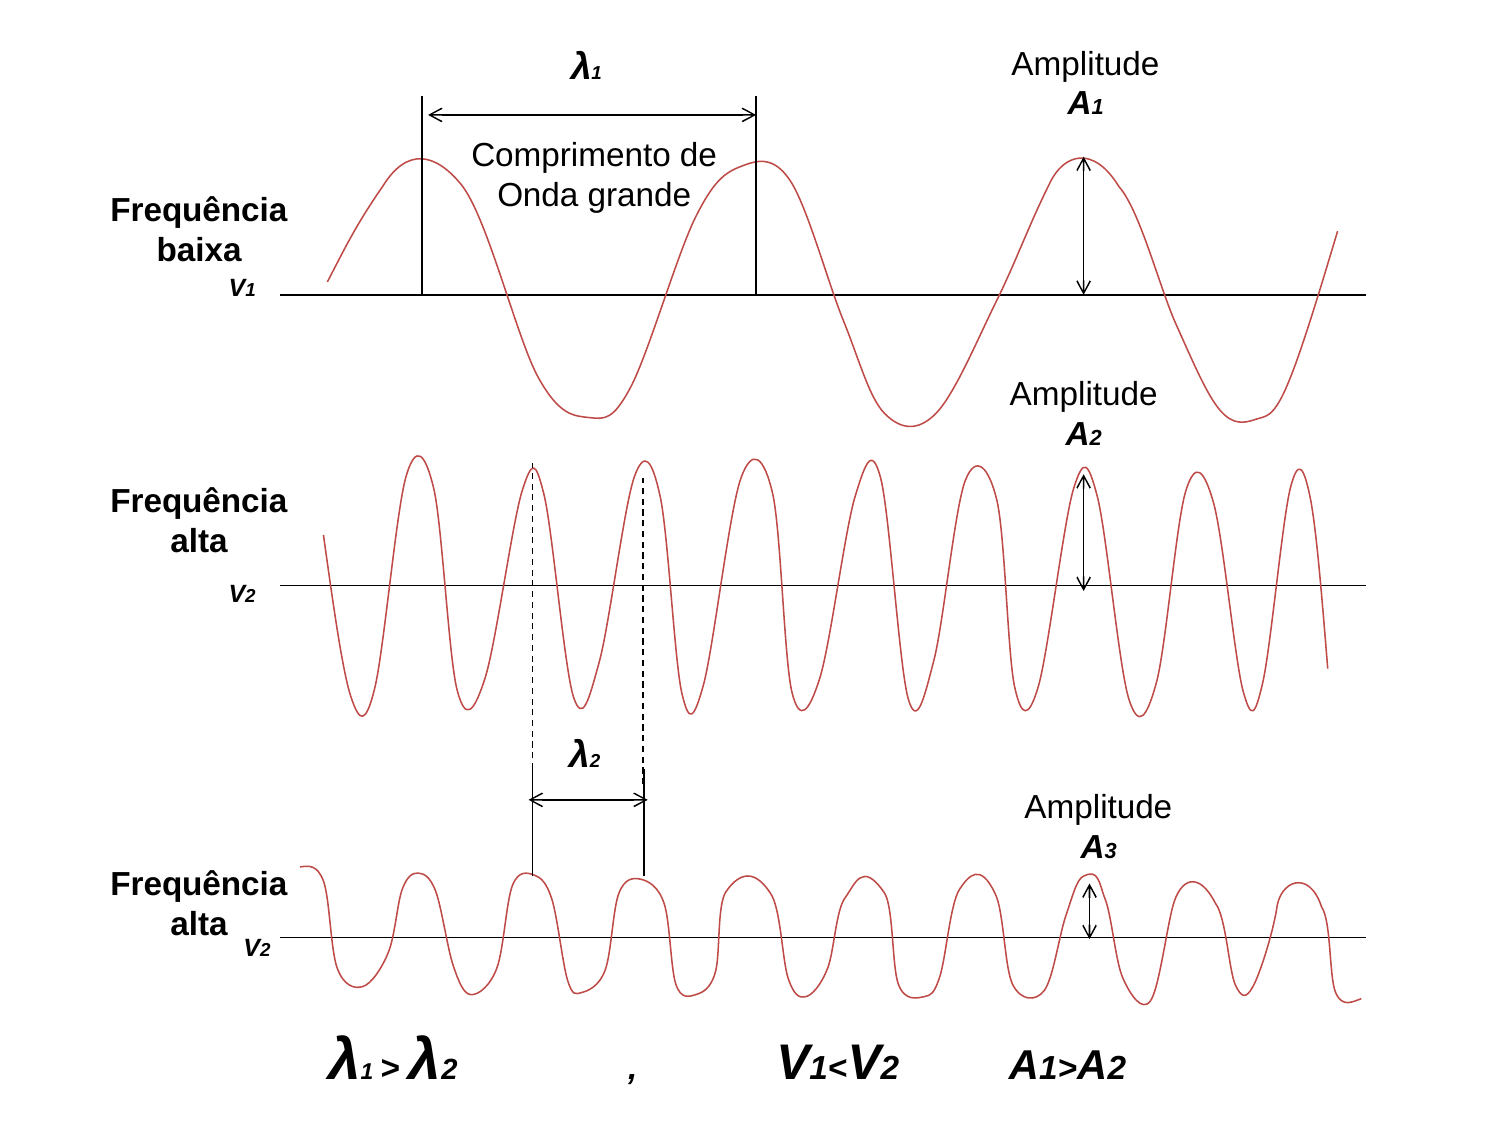

λ1
Amplitude
A1
Comprimento de
Onda grande

Frequência
baixa
V1
Amplitude
A2

Frequência
alta
V2
λ2
Amplitude
A3
Frequência
alta

V2
λ1 > λ2 		,               V1<V2            A1>A2